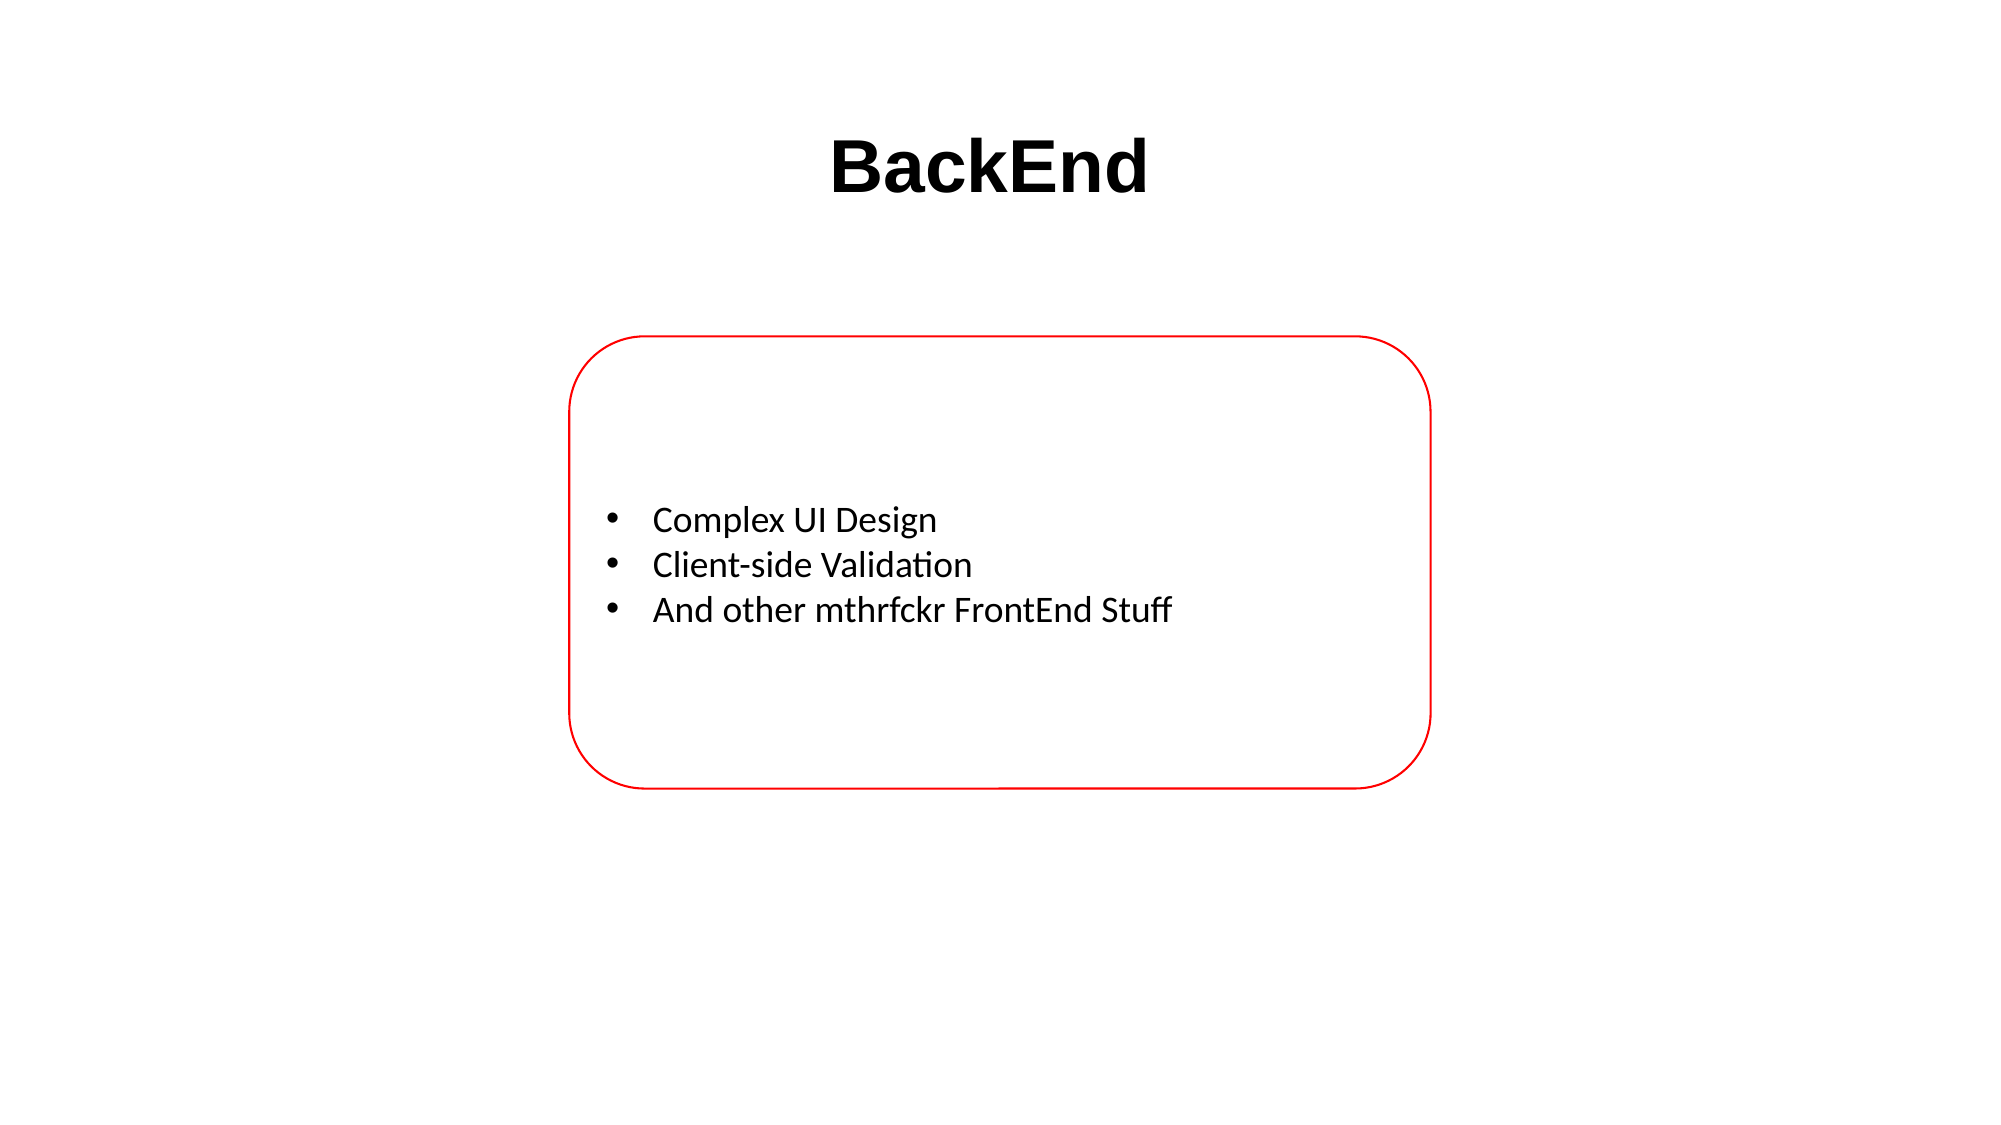

# BackEnd
Complex UI Design
Client-side Validation
And other mthrfckr FrontEnd Stuff